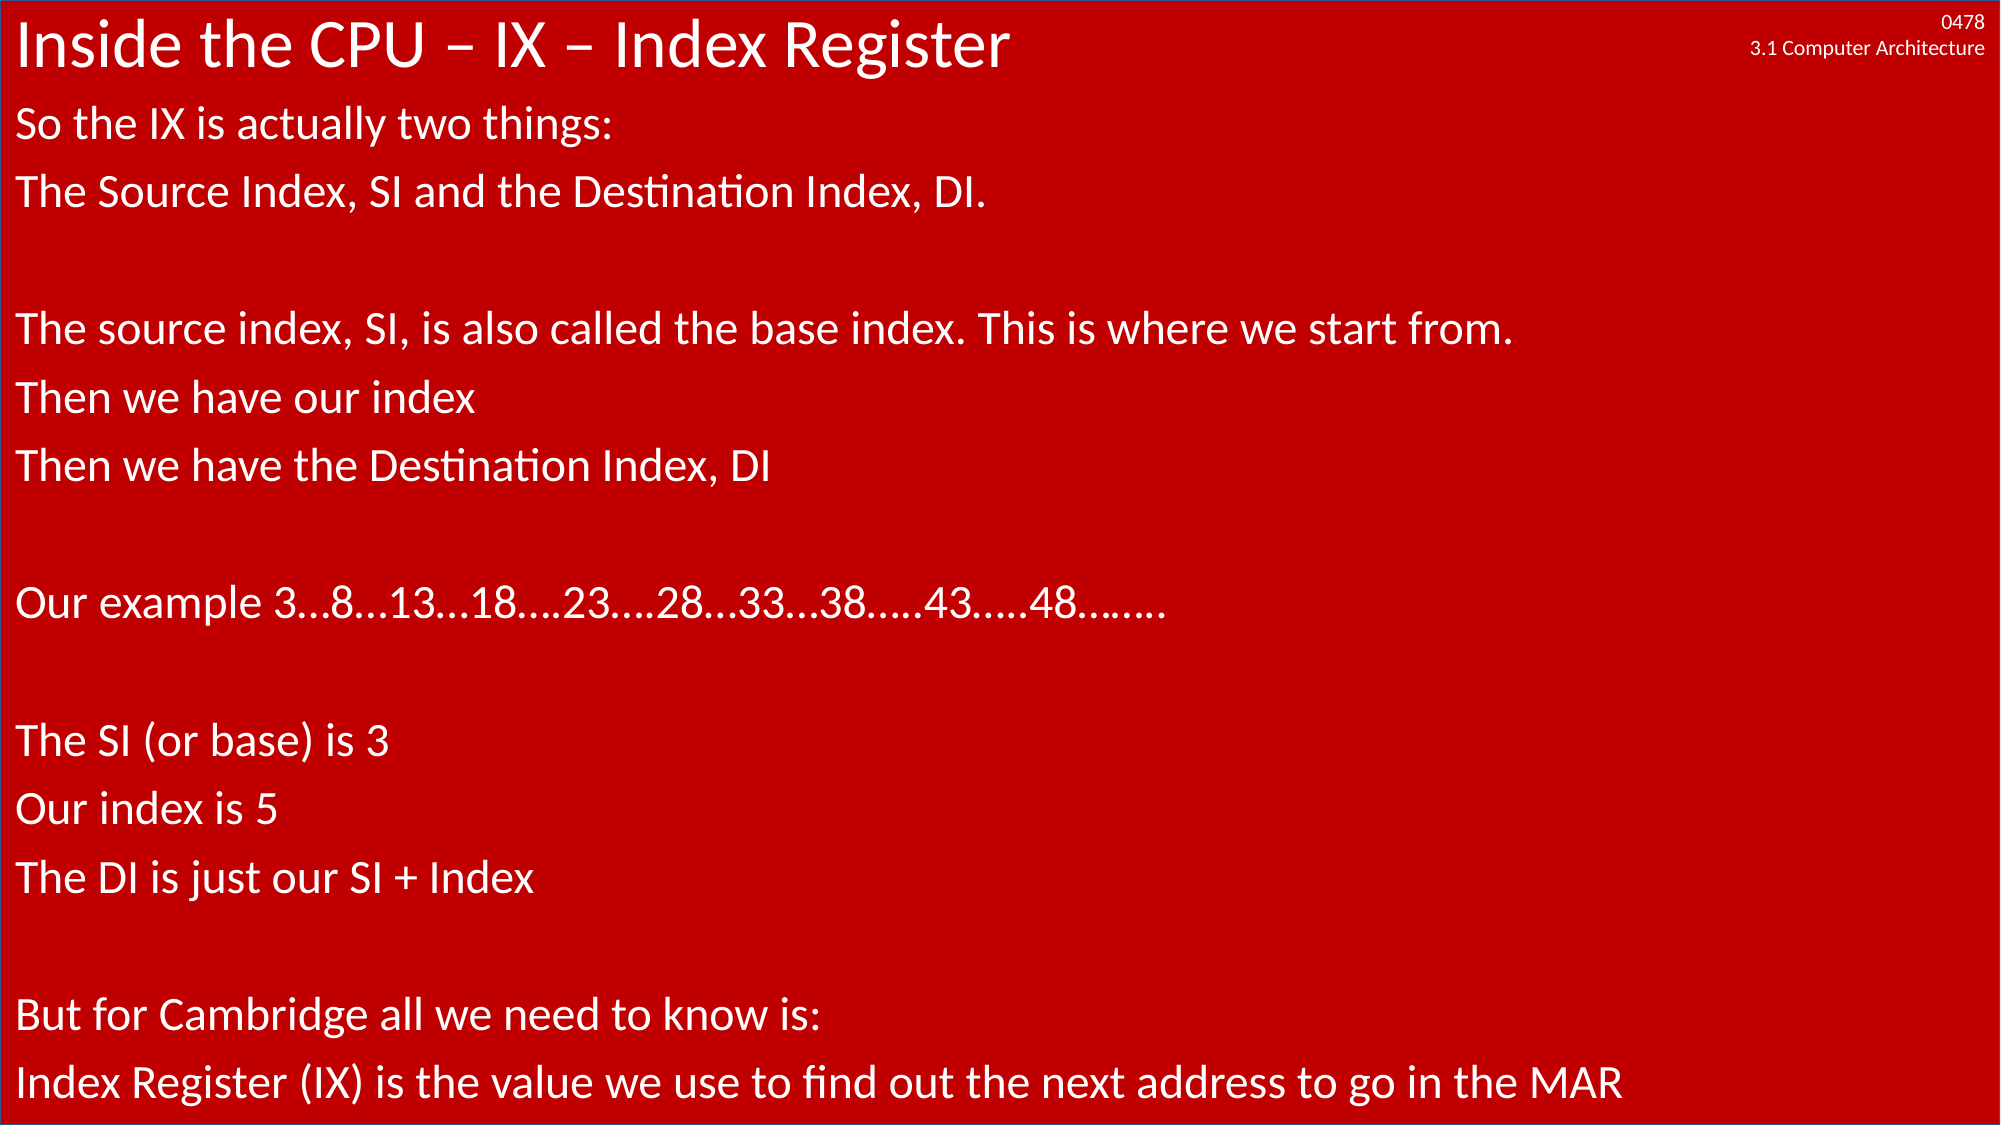

# Inside the CPU – IX – Index Register
So the IX is actually two things:
The Source Index, SI and the Destination Index, DI.

The source index, SI, is also called the base index. This is where we start from.
Then we have our index
Then we have the Destination Index, DI

Our example 3…8…13…18….23….28…33…38…..43…..48……..

The SI (or base) is 3
Our index is 5
The DI is just our SI + Index

But for Cambridge all we need to know is:
Index Register (IX) is the value we use to find out the next address to go in the MAR